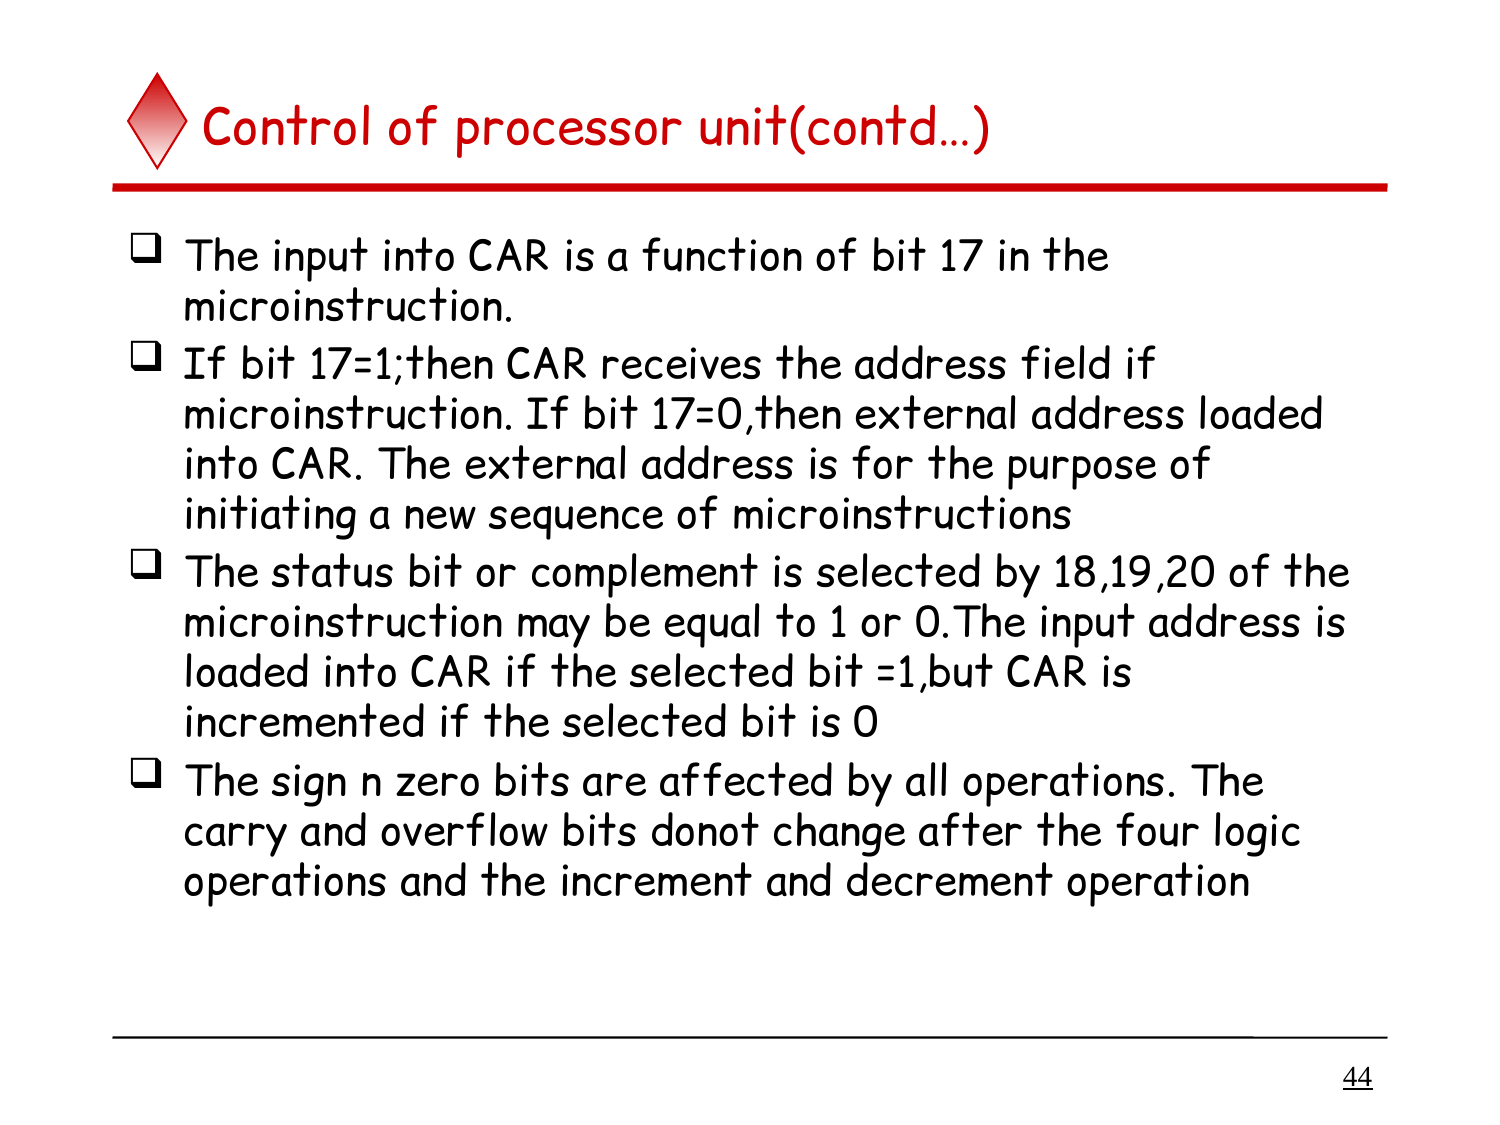

# Control of processor unit(contd…)
The input into CAR is a function of bit 17 in the microinstruction.
If bit 17=1;then CAR receives the address field if microinstruction. If bit 17=0,then external address loaded into CAR. The external address is for the purpose of initiating a new sequence of microinstructions
The status bit or complement is selected by 18,19,20 of the microinstruction may be equal to 1 or 0.The input address is loaded into CAR if the selected bit =1,but CAR is incremented if the selected bit is 0
The sign n zero bits are affected by all operations. The carry and overflow bits donot change after the four logic operations and the increment and decrement operation
44